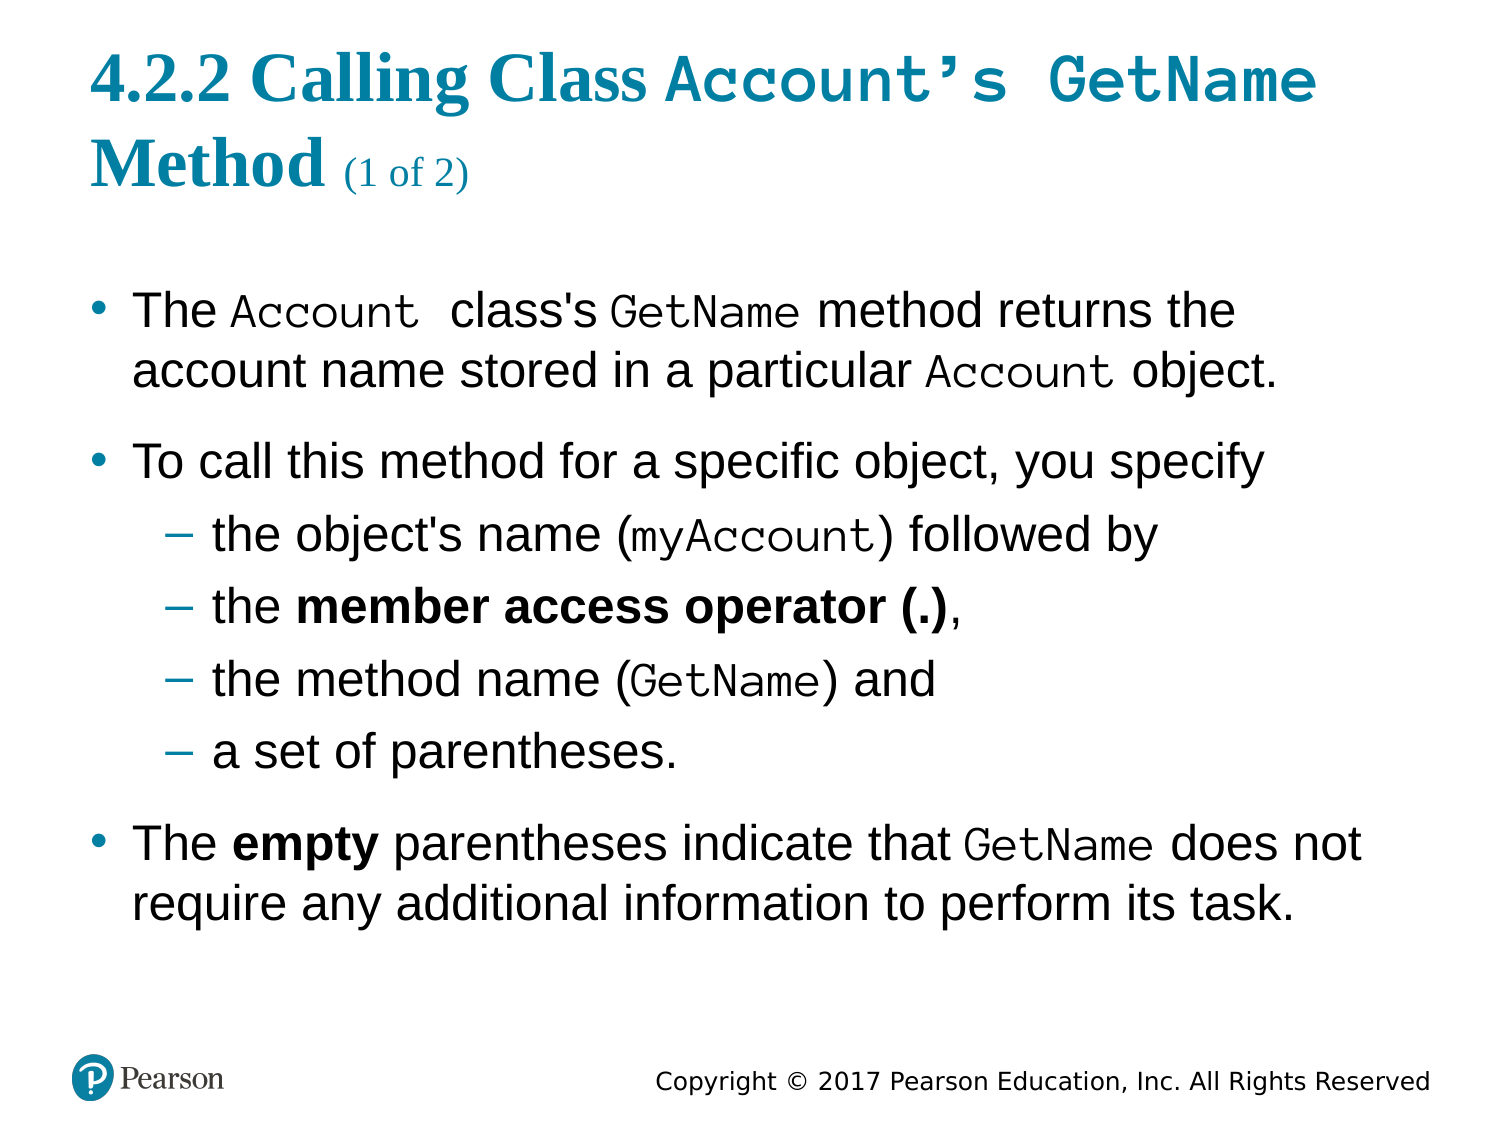

# 4.2.2 Calling Class Account’s GetName Method (1 of 2)
The Account class's GetName method returns the account name stored in a particular Account object.
To call this method for a specific object, you specify
the object's name (myAccount) followed by
the member access operator (.),
the method name (GetName) and
a set of parentheses.
The empty parentheses indicate that GetName does not require any additional information to perform its task.